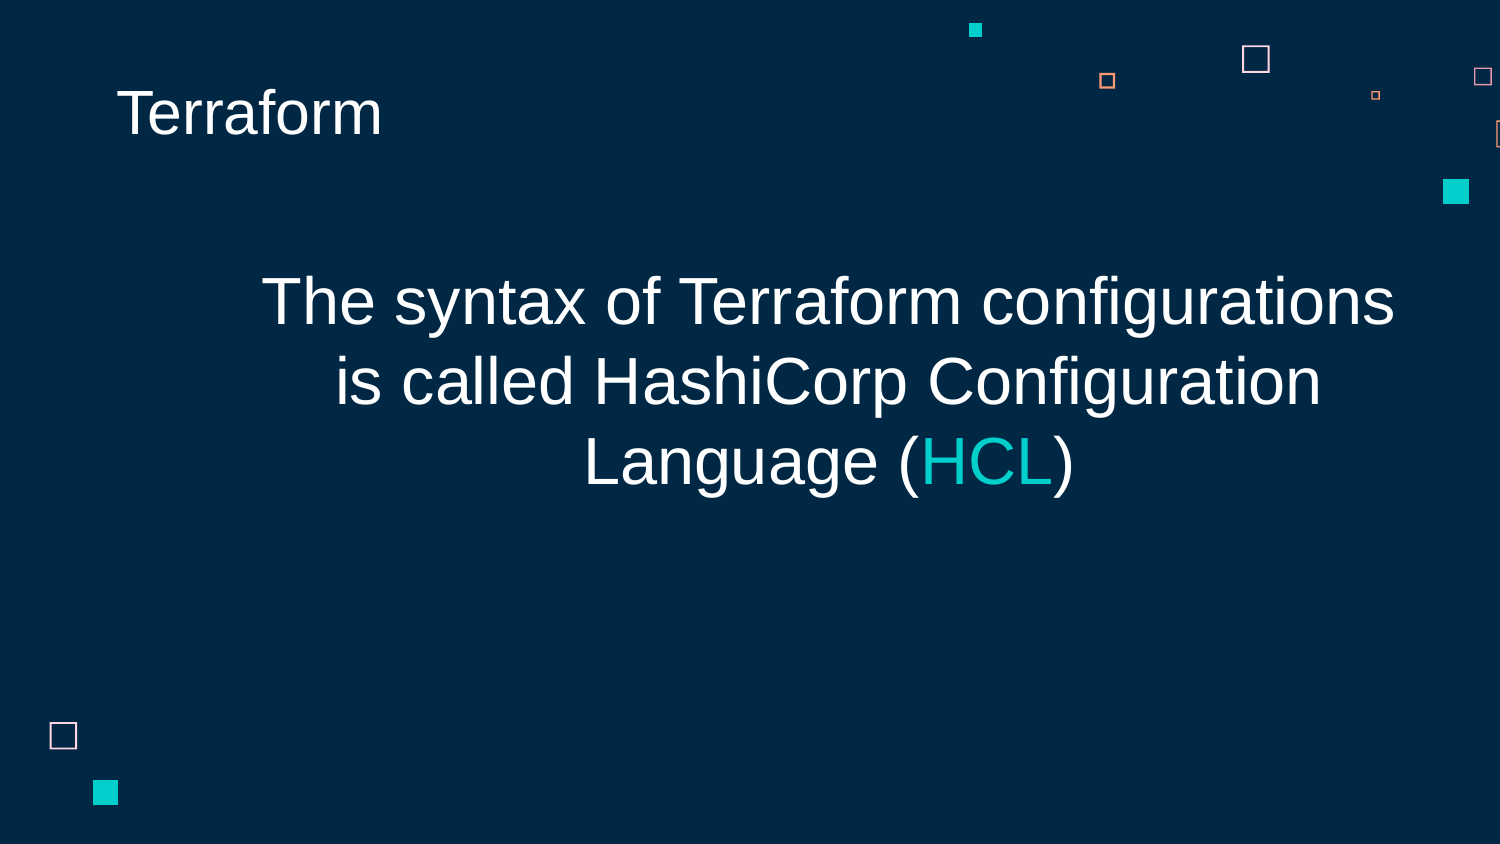

# Terraform
The syntax of Terraform configurations is called HashiCorp Configuration Language (HCL)